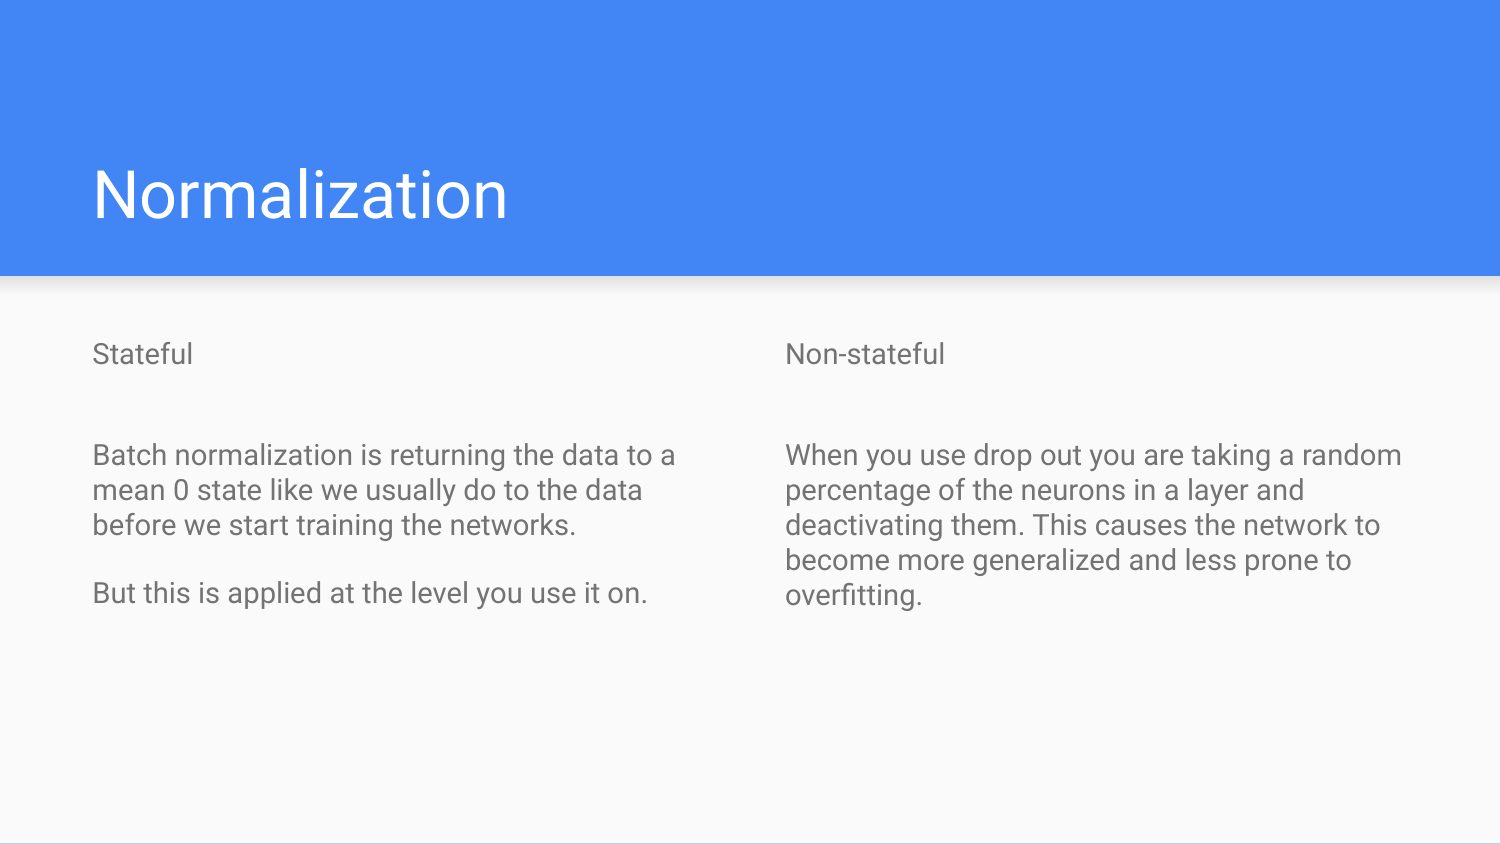

# Normalization
Stateful
Batch normalization is returning the data to a mean 0 state like we usually do to the data before we start training the networks.
But this is applied at the level you use it on.

Non-stateful
When you use drop out you are taking a random percentage of the neurons in a layer and deactivating them. This causes the network to become more generalized and less prone to overfitting.